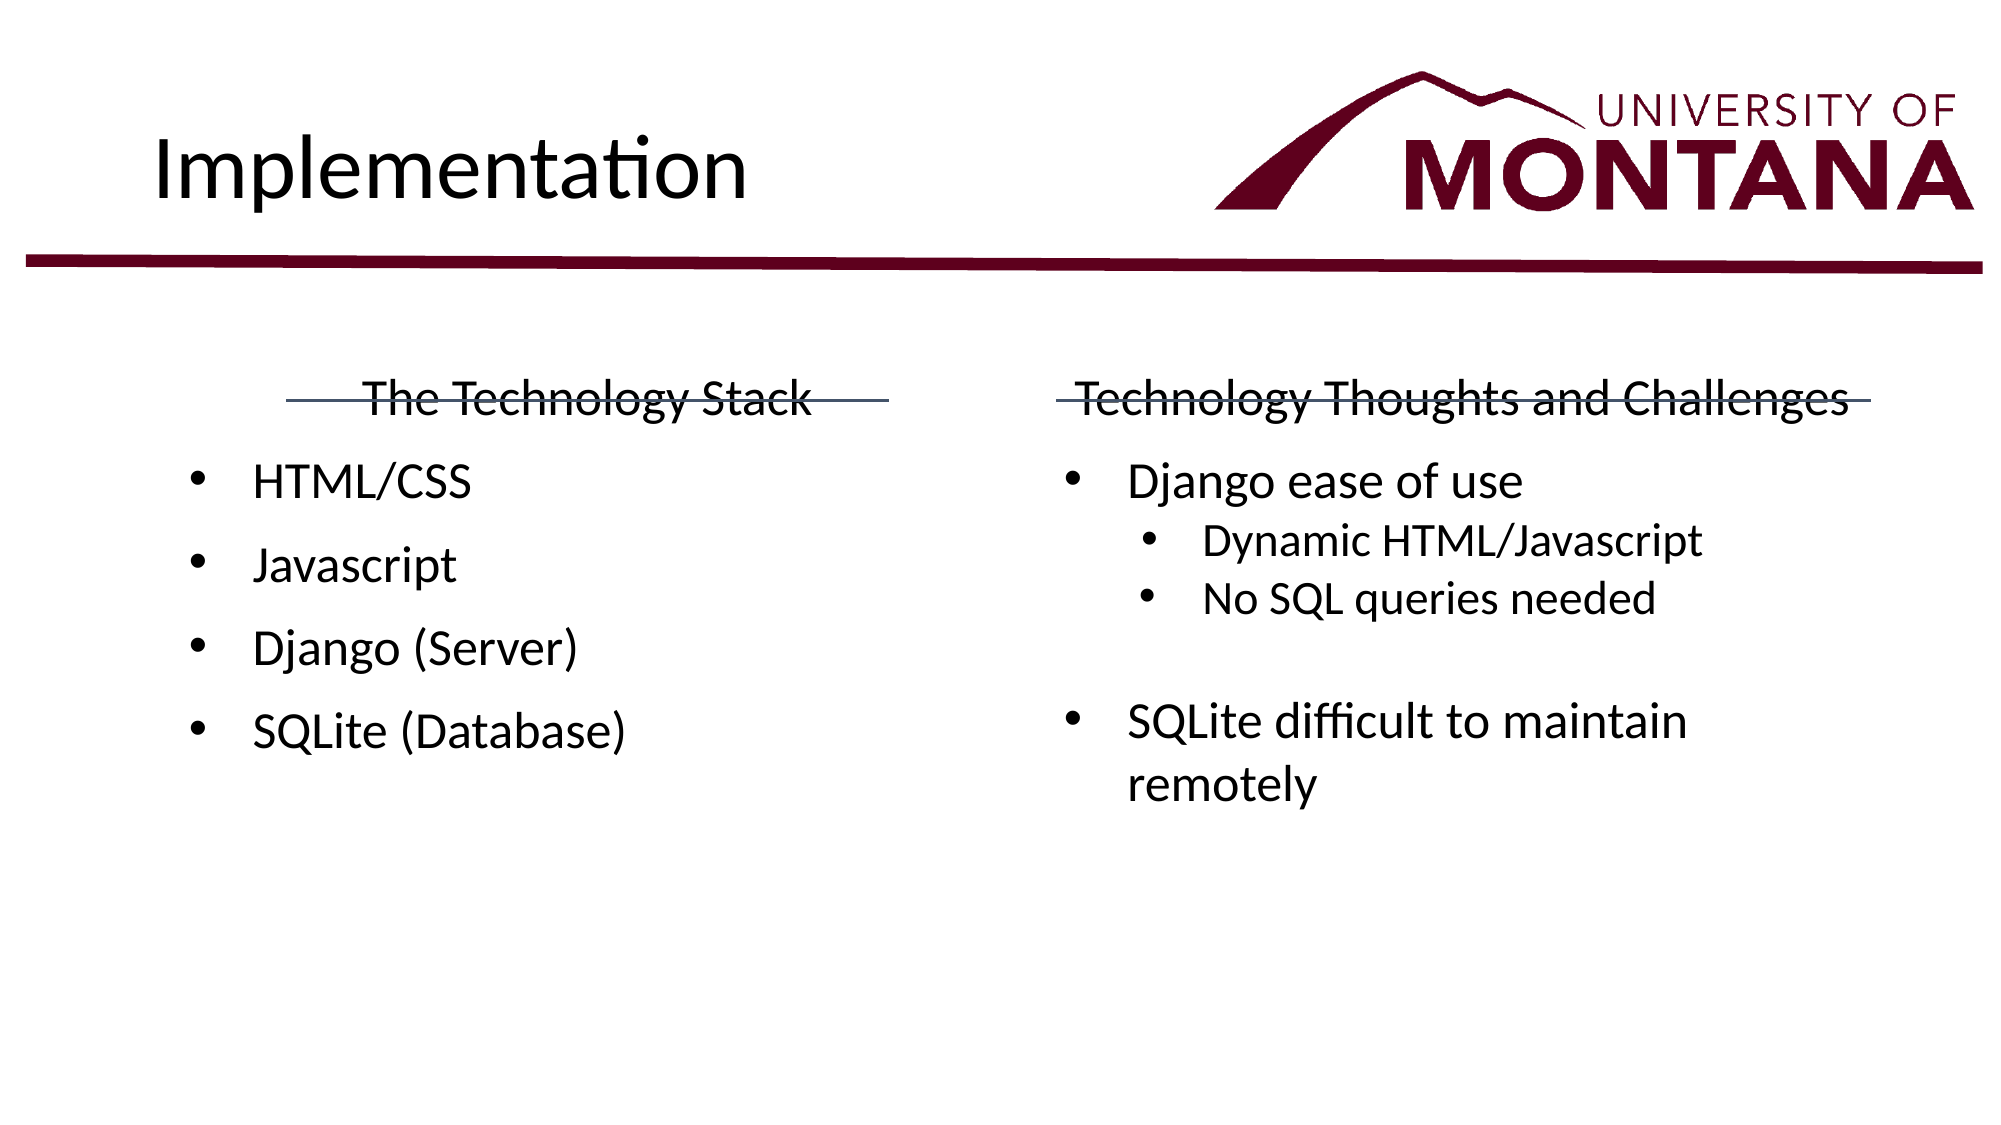

# Implementation
The Technology Stack
HTML/CSS
Javascript
Django (Server)
SQLite (Database)

Technology Thoughts and Challenges
Django ease of use
Dynamic HTML/Javascript
No SQL queries needed
SQLite difficult to maintain remotely